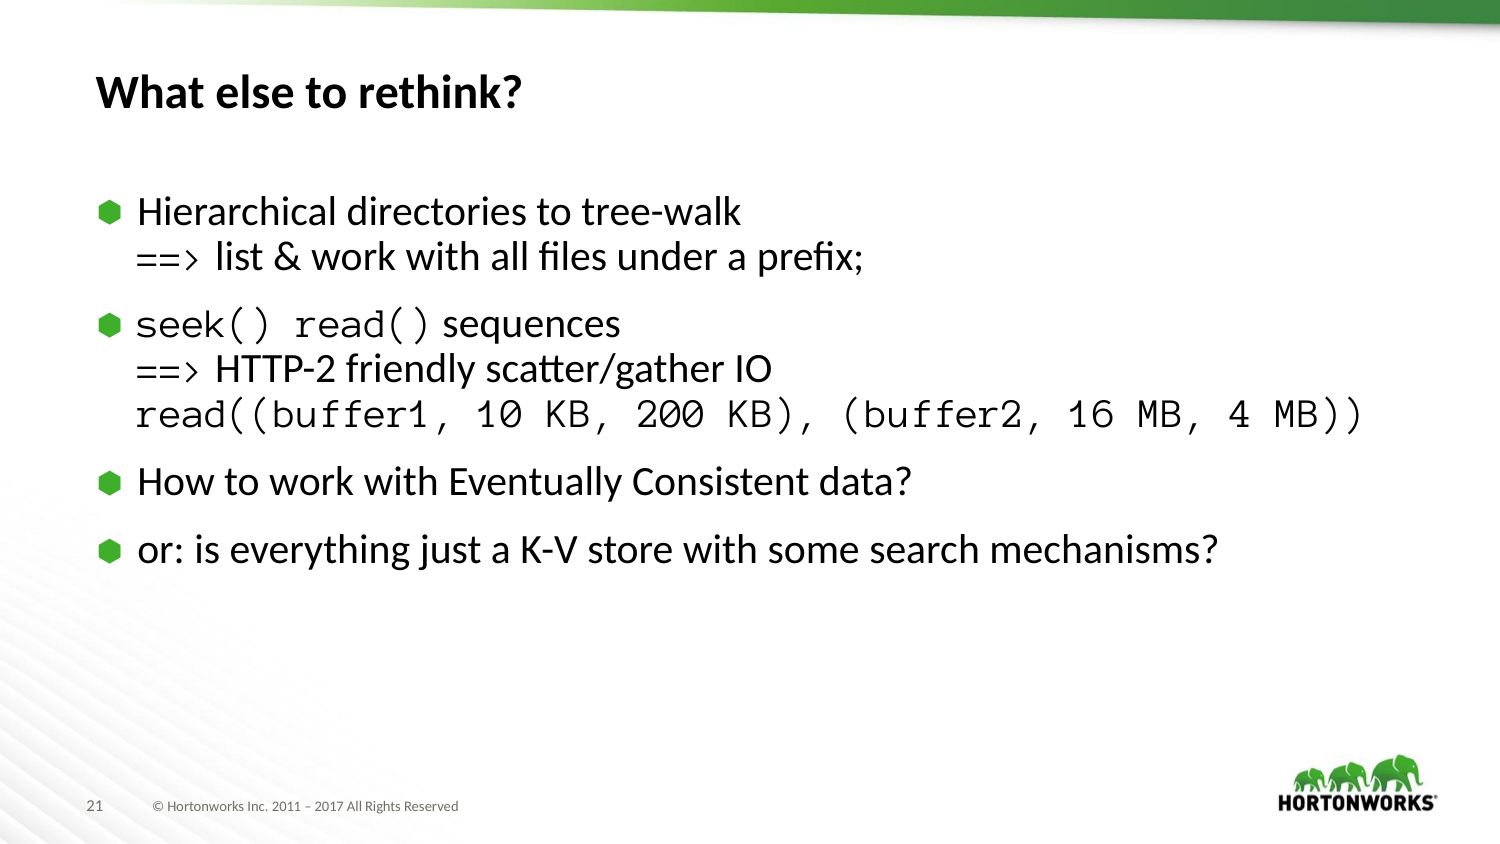

# What else to rethink?
Hierarchical directories to tree-walk
==> list & work with all files under a prefix;
seek() read() sequences
==> HTTP-2 friendly scatter/gather IO
read((buffer1, 10 KB, 200 KB), (buffer2, 16 MB, 4 MB))
How to work with Eventually Consistent data?
or: is everything just a K-V store with some search mechanisms?